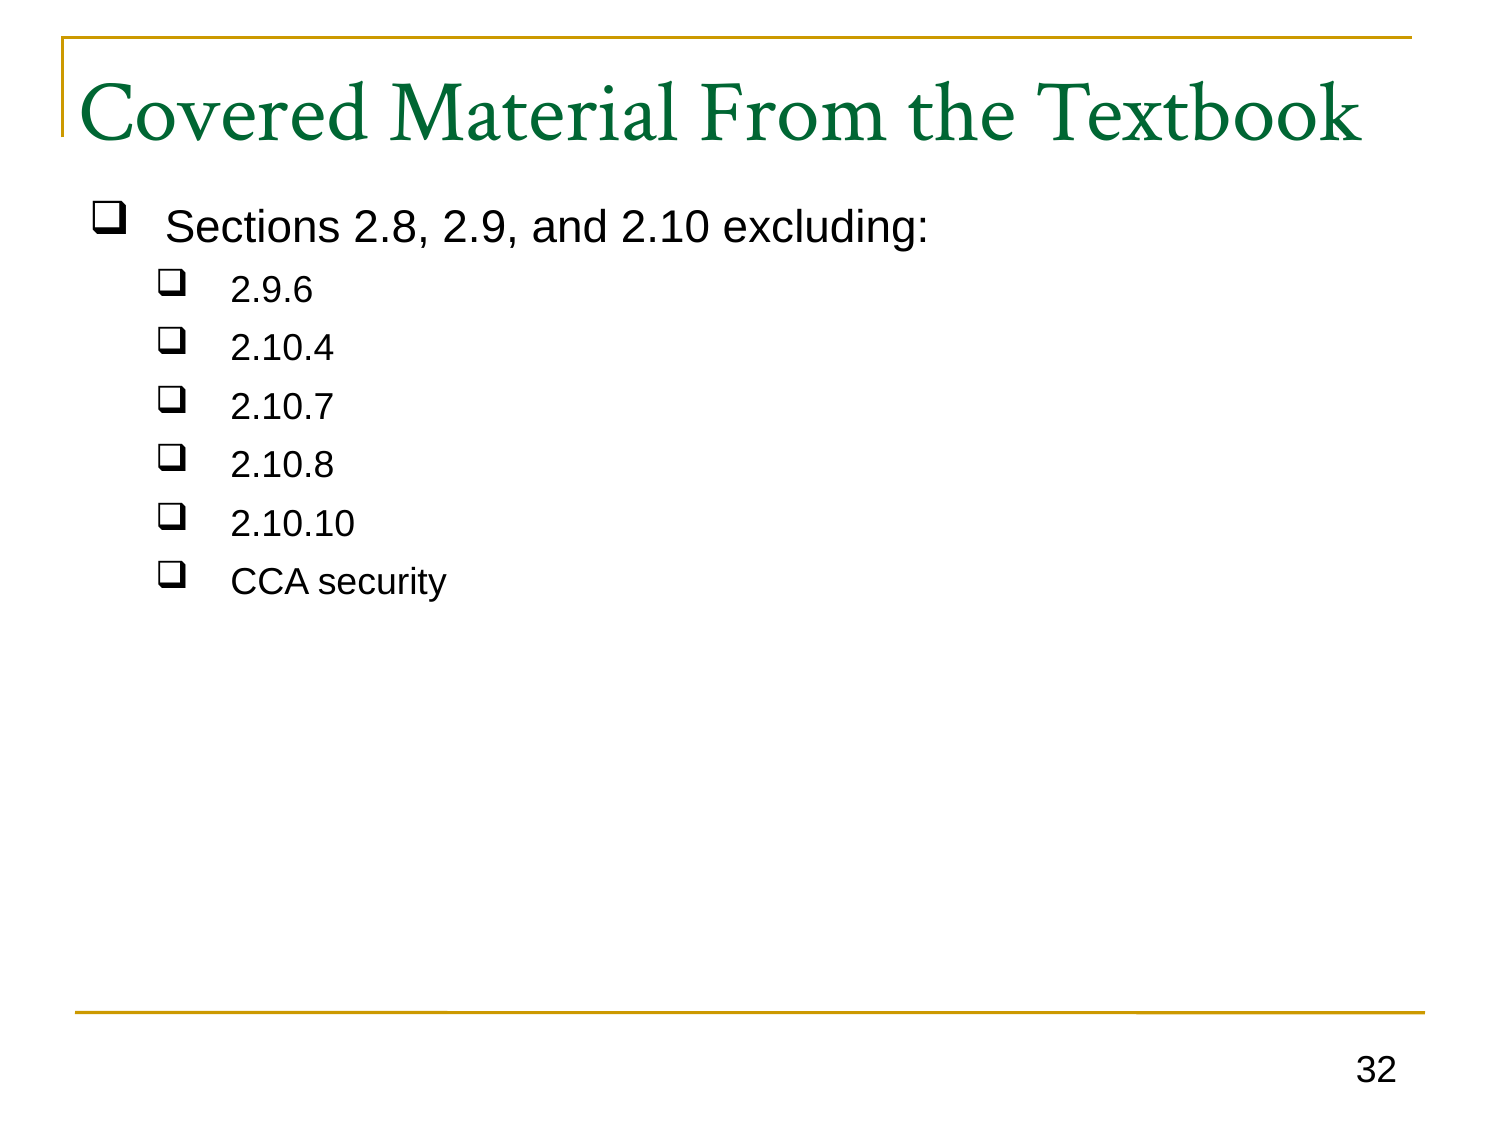

# Covered Material From the Textbook
Sections 2.8, 2.9, and 2.10 excluding:
2.9.6
2.10.4
2.10.7
2.10.8
2.10.10
CCA security
32